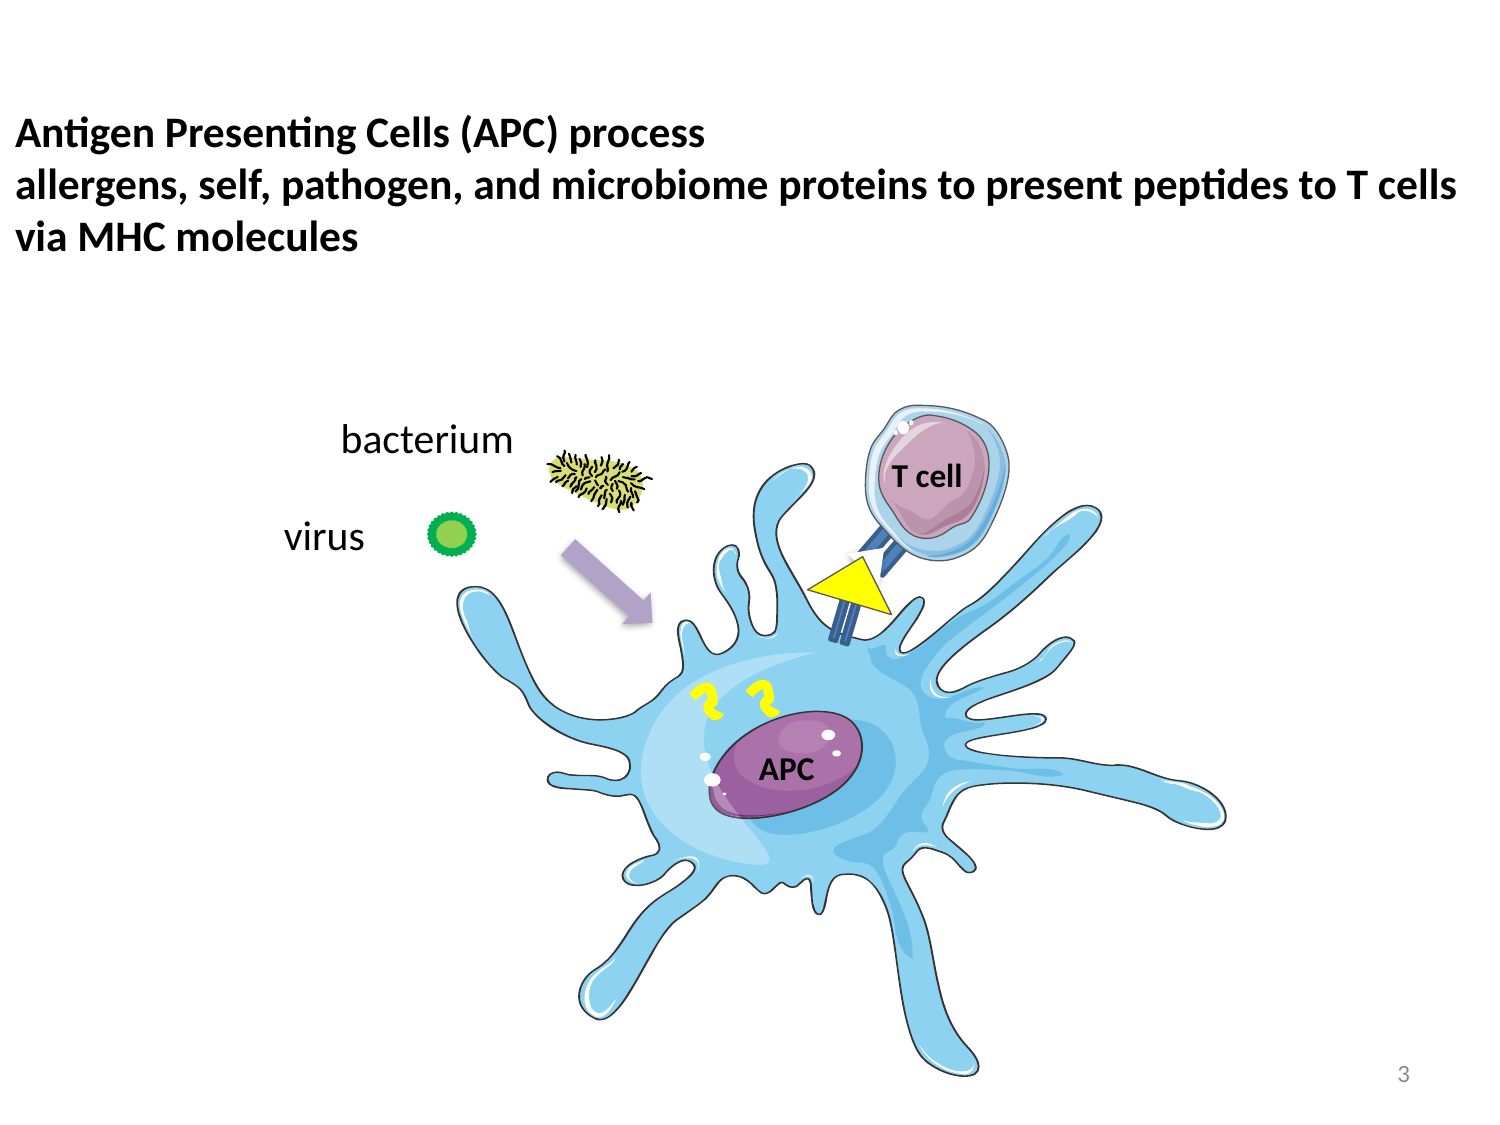

# Antigen Presenting Cells (APC) process allergens, self, pathogen, and microbiome proteins to present peptides to T cells via MHC molecules
bacterium

T cell

virus

APC
3